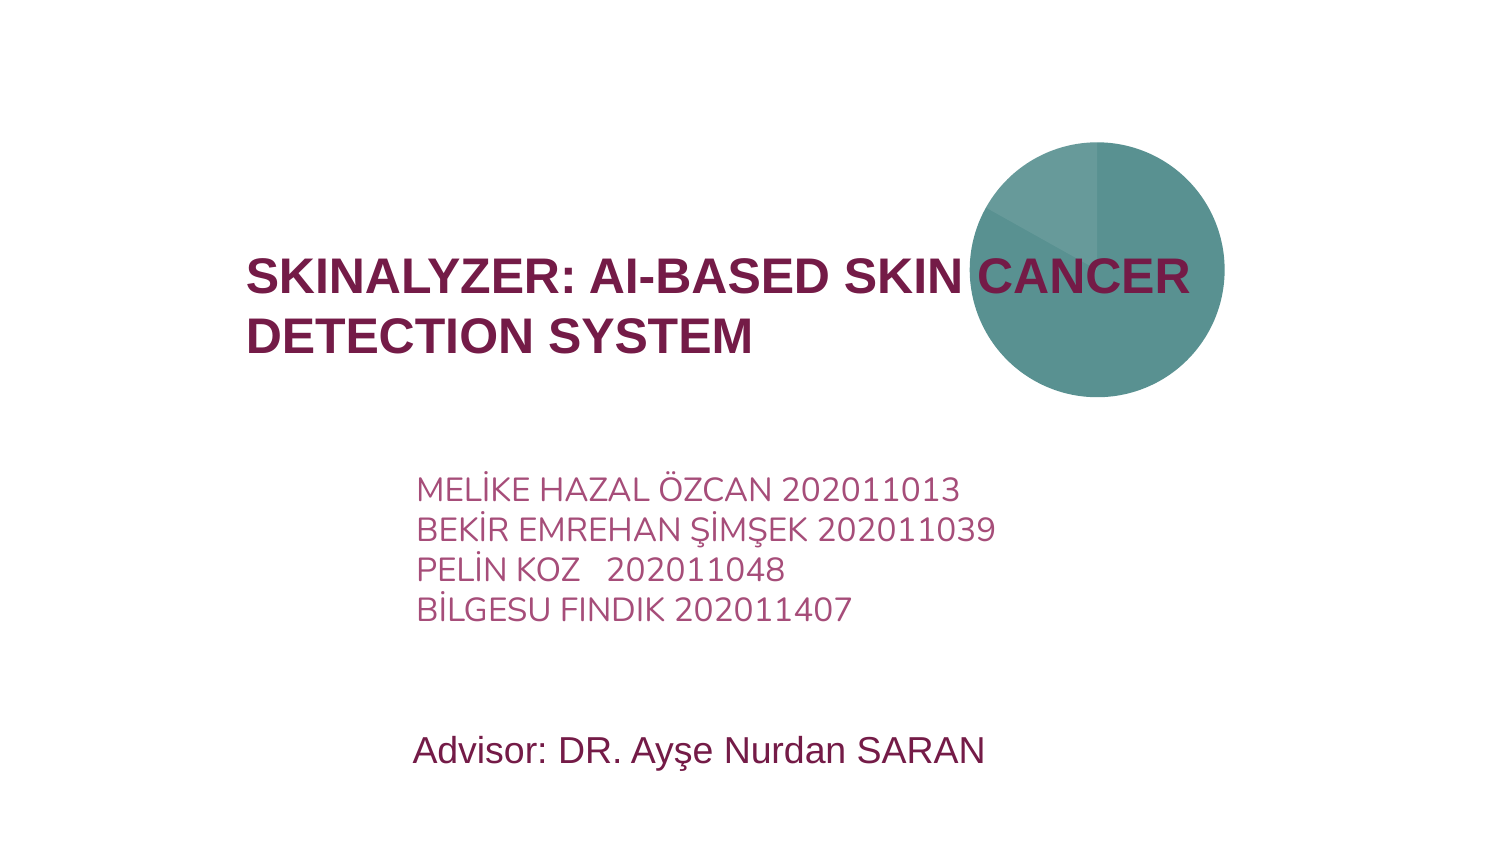

# SKINALYZER: AI-BASED SKIN CANCER DETECTION SYSTEM
MELİKE HAZAL ÖZCAN 202011013
BEKİR EMREHAN ŞİMŞEK 202011039
PELİN KOZ   202011048
BİLGESU FINDIK 202011407

Advisor: DR. Ayşe Nurdan SARAN